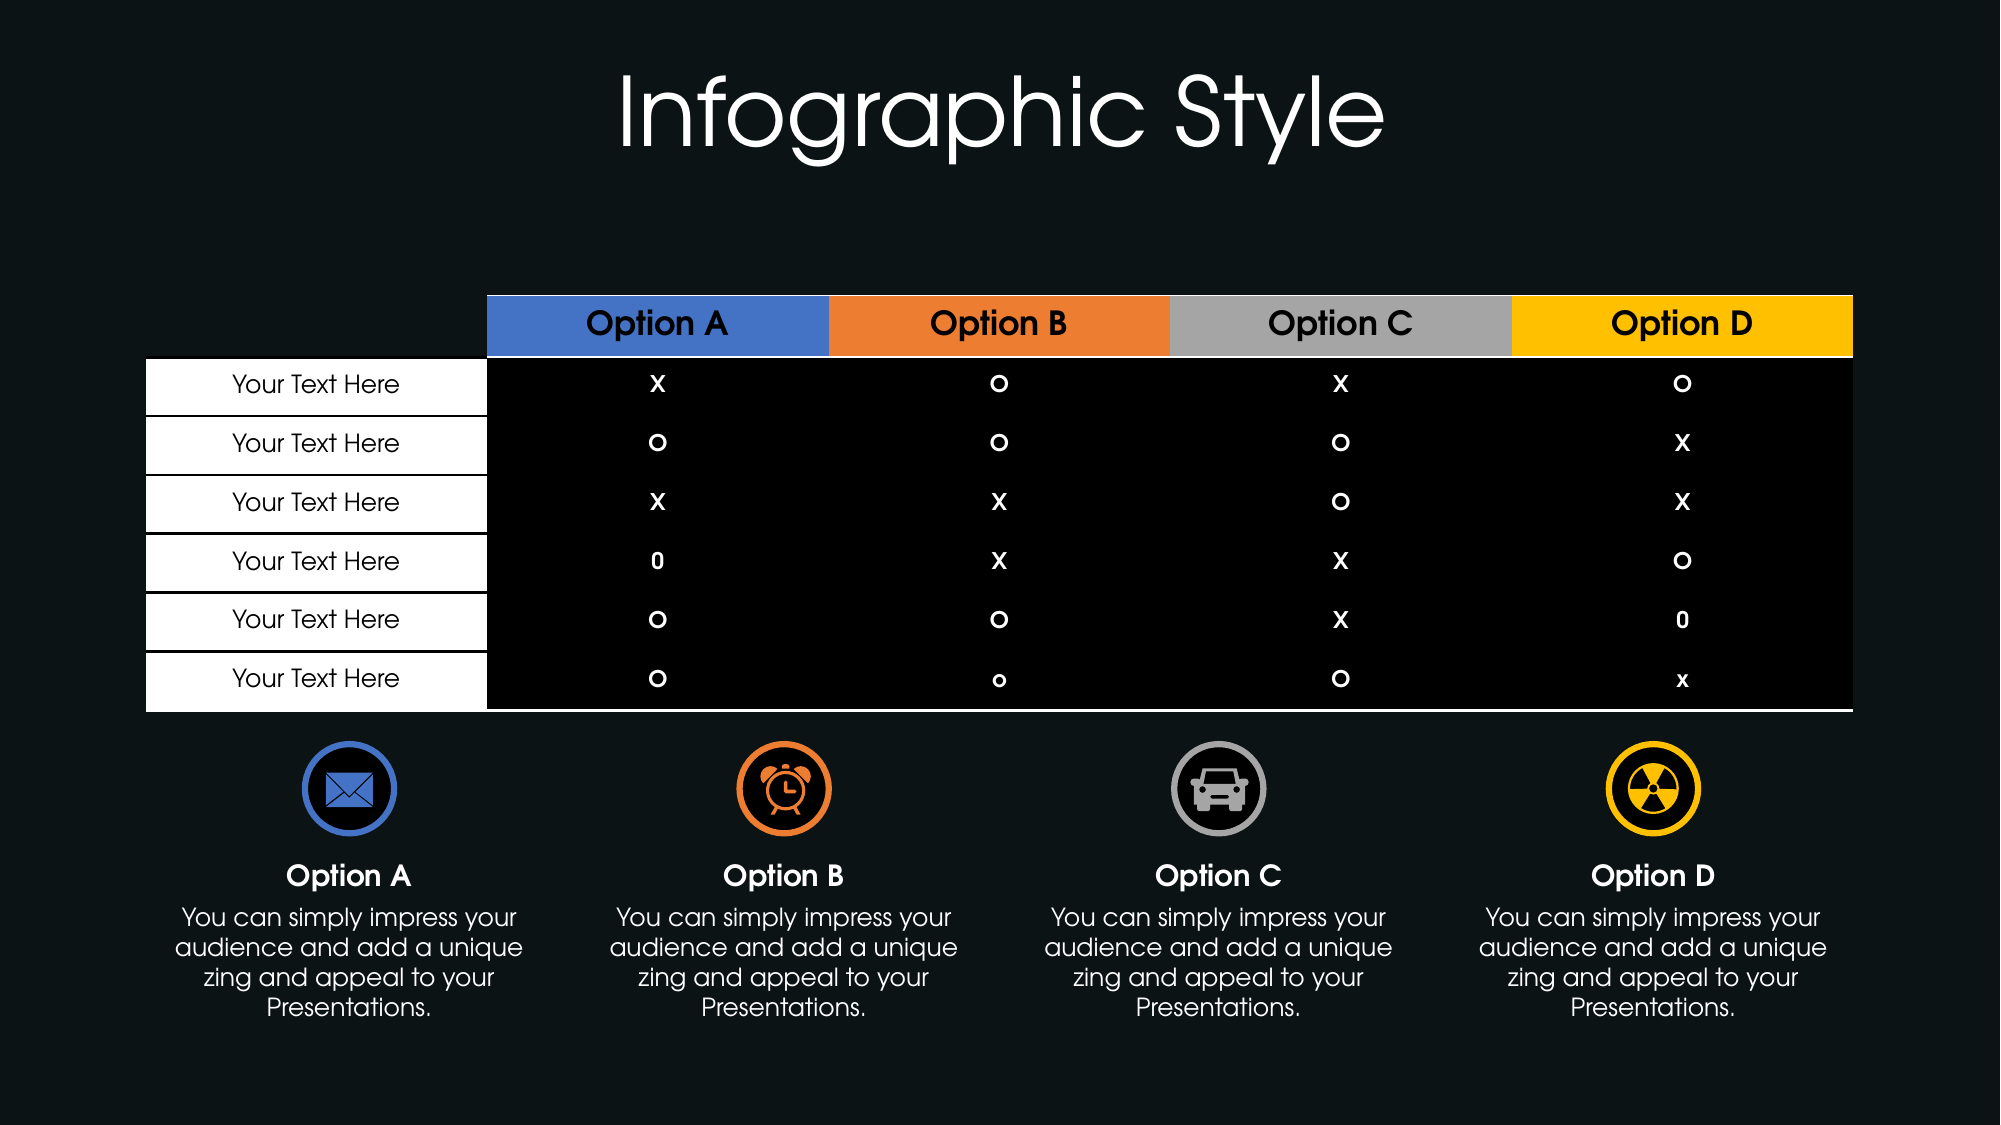

Infographic Style
|  | Option A | Option B | Option C | Option D |
| --- | --- | --- | --- | --- |
| Your Text Here | X | O | X | O |
| Your Text Here | O | O | O | X |
| Your Text Here | X | X | O | X |
| Your Text Here | 0 | X | X | O |
| Your Text Here | O | O | X | 0 |
| Your Text Here | O | o | O | x |

Option A
You can simply impress your audience and add a unique zing and appeal to your Presentations.
Option B
You can simply impress your audience and add a unique zing and appeal to your Presentations.
Option C
You can simply impress your audience and add a unique zing and appeal to your Presentations.
Option D
You can simply impress your audience and add a unique zing and appeal to your Presentations.